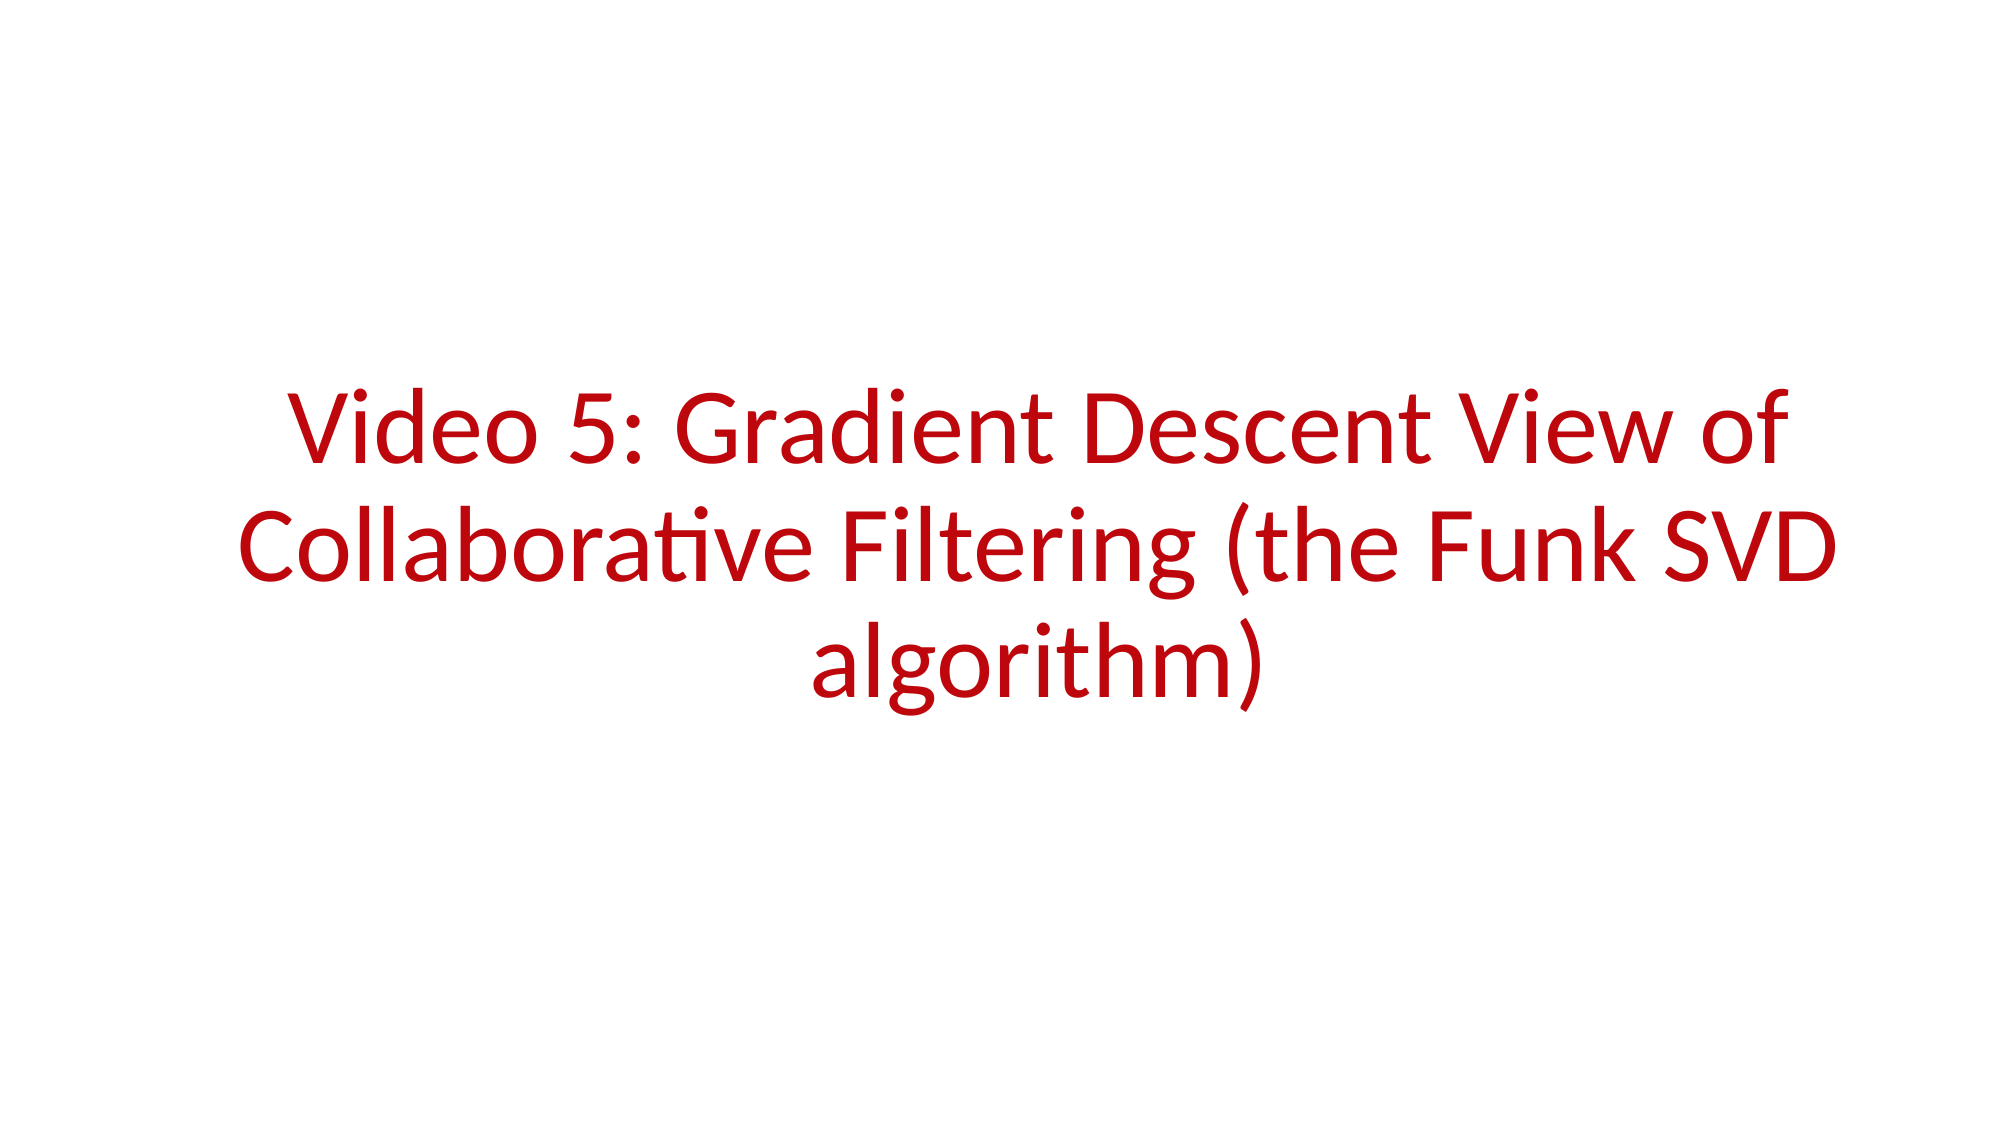

# Video 5: Gradient Descent View of Collaborative Filtering (the Funk SVD algorithm)